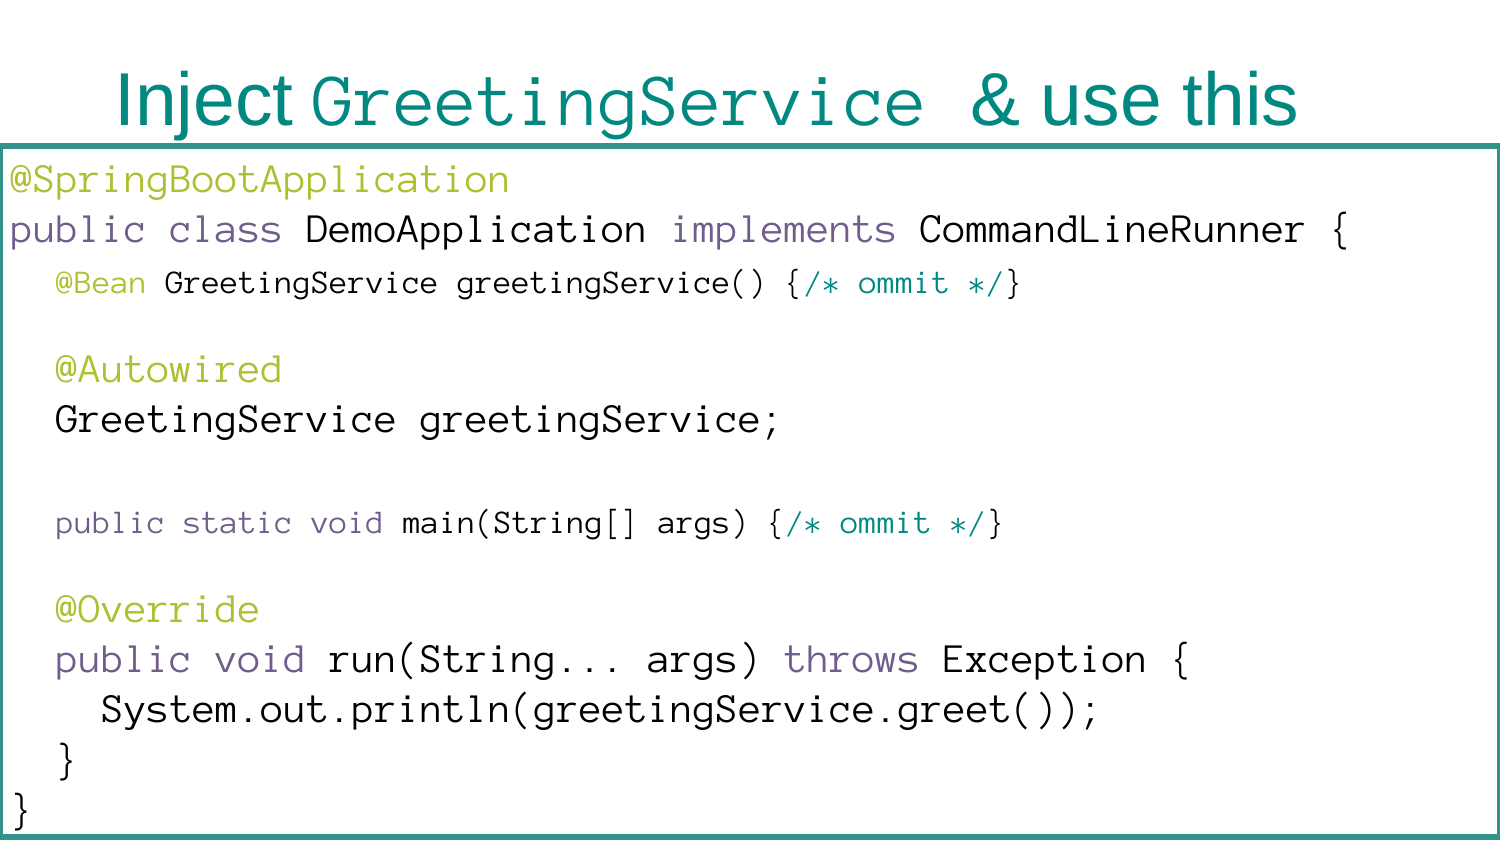

# Inject GreetingService & use this
@SpringBootApplication
public class DemoApplication implements CommandLineRunner {
  @Bean GreetingService greetingService() {/* ommit */}

  @Autowired
  GreetingService greetingService;
  public static void main(String[] args) {/* ommit */}

  @Override
  public void run(String... args) throws Exception {
    System.out.println(greetingService.greet());
  }
}